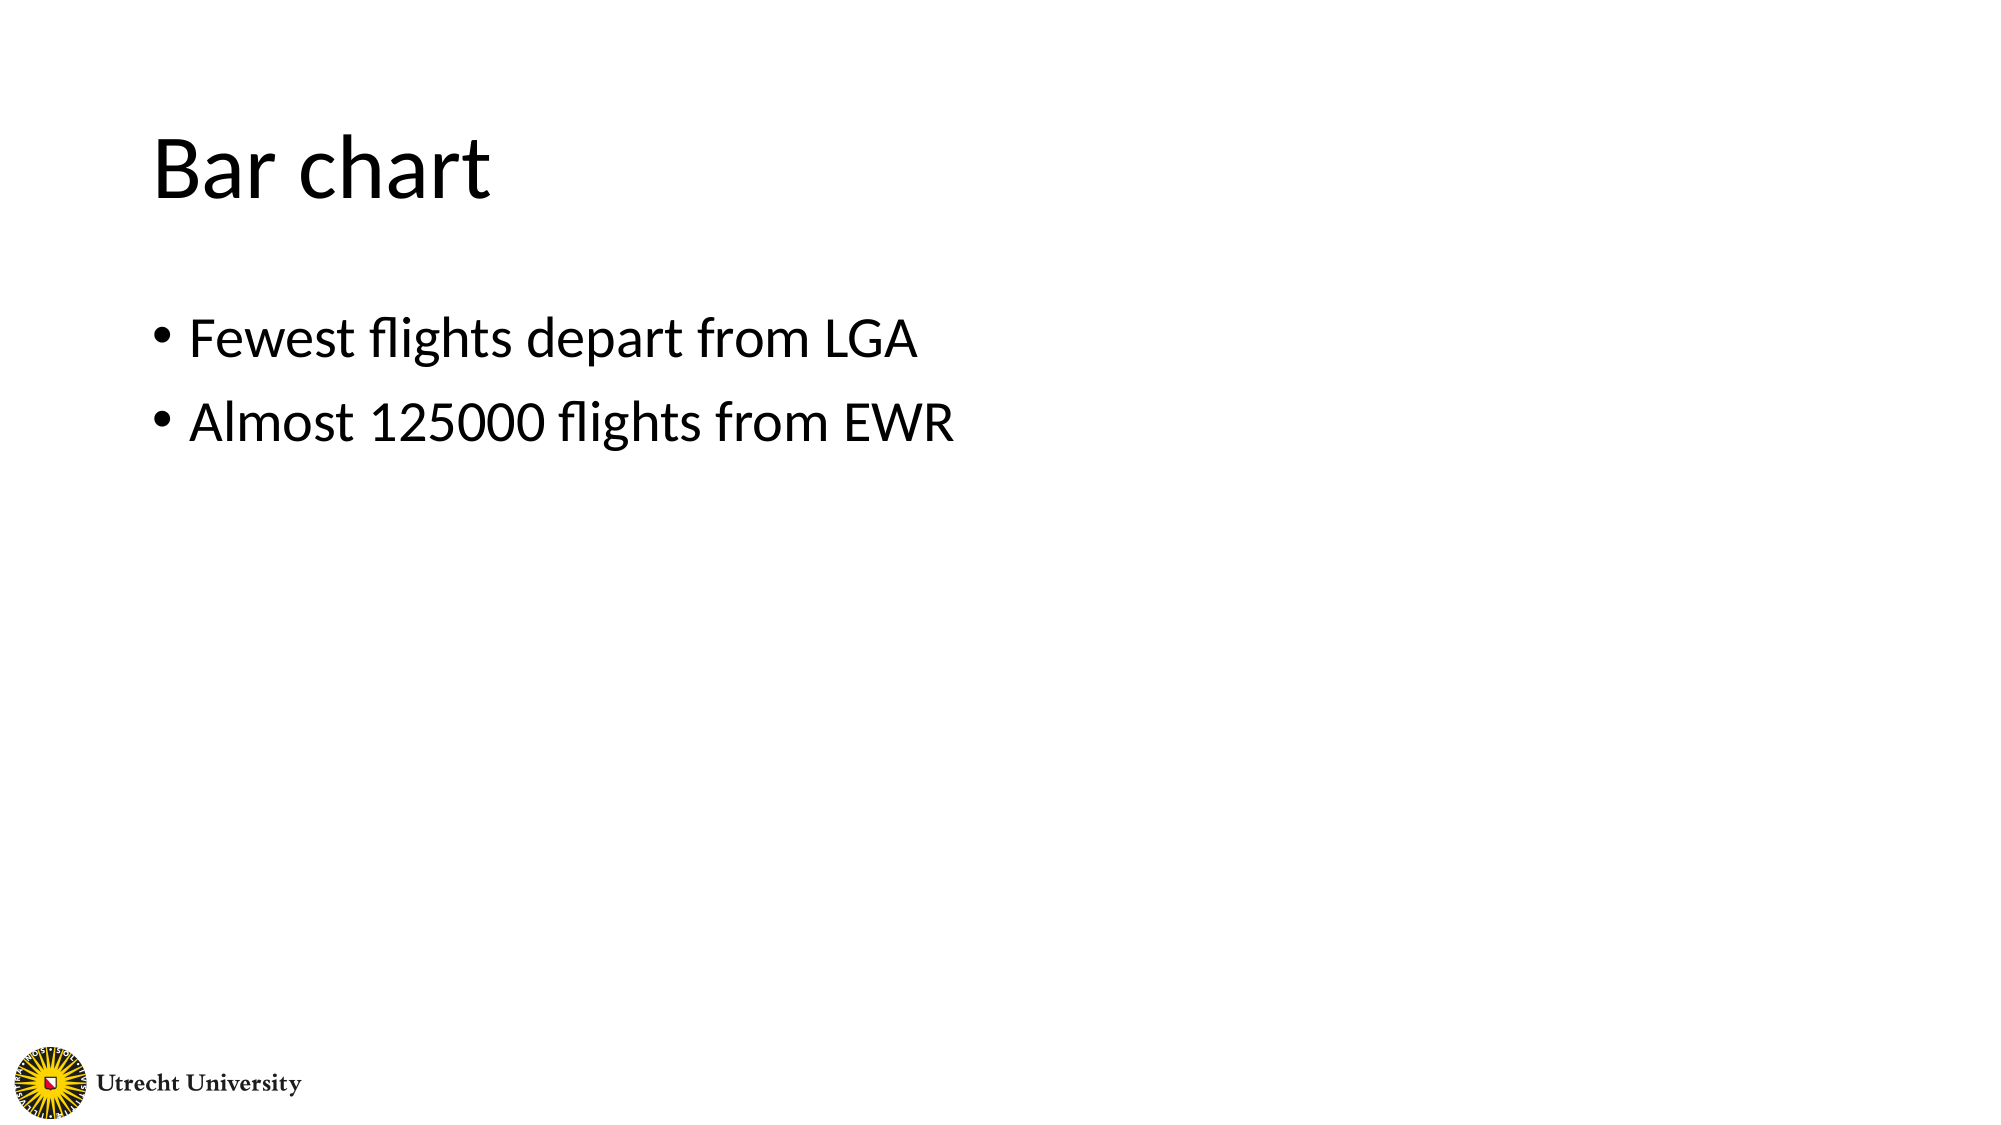

Bar chart
Fewest flights depart from LGA
Almost 125000 flights from EWR